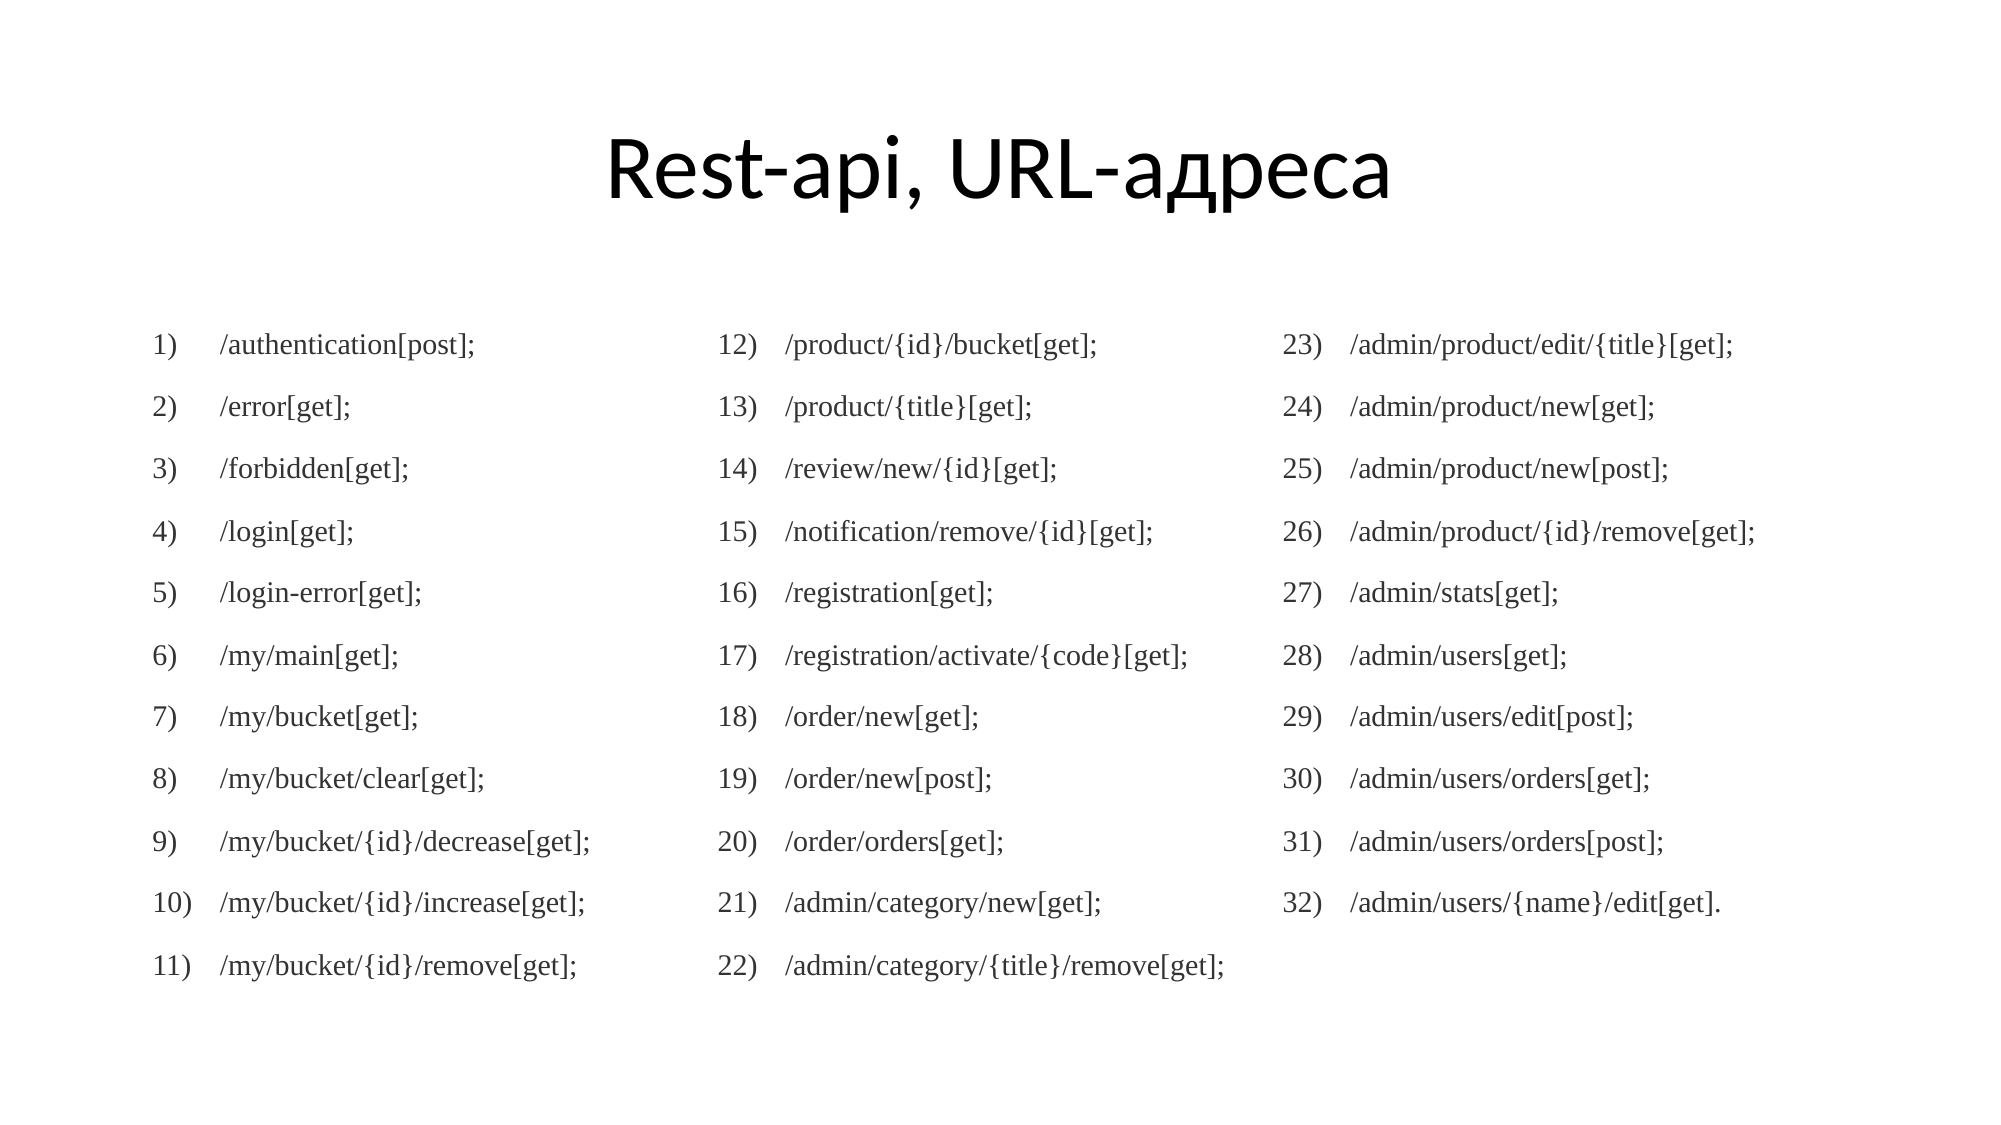

# Rest-api, URL-адреса
/authentication[post];
/error[get];
/forbidden[get];
/login[get];
/login-error[get];
/my/main[get];
/my/bucket[get];
/my/bucket/clear[get];
/my/bucket/{id}/decrease[get];
/my/bucket/{id}/increase[get];
/my/bucket/{id}/remove[get];
/product/{id}/bucket[get];
/product/{title}[get];
/review/new/{id}[get];
/notification/remove/{id}[get];
/registration[get];
/registration/activate/{code}[get];
/order/new[get];
/order/new[post];
/order/orders[get];
/admin/category/new[get];
/admin/category/{title}/remove[get];
/admin/product/edit/{title}[get];
/admin/product/new[get];
/admin/product/new[post];
/admin/product/{id}/remove[get];
/admin/stats[get];
/admin/users[get];
/admin/users/edit[post];
/admin/users/orders[get];
/admin/users/orders[post];
/admin/users/{name}/edit[get].